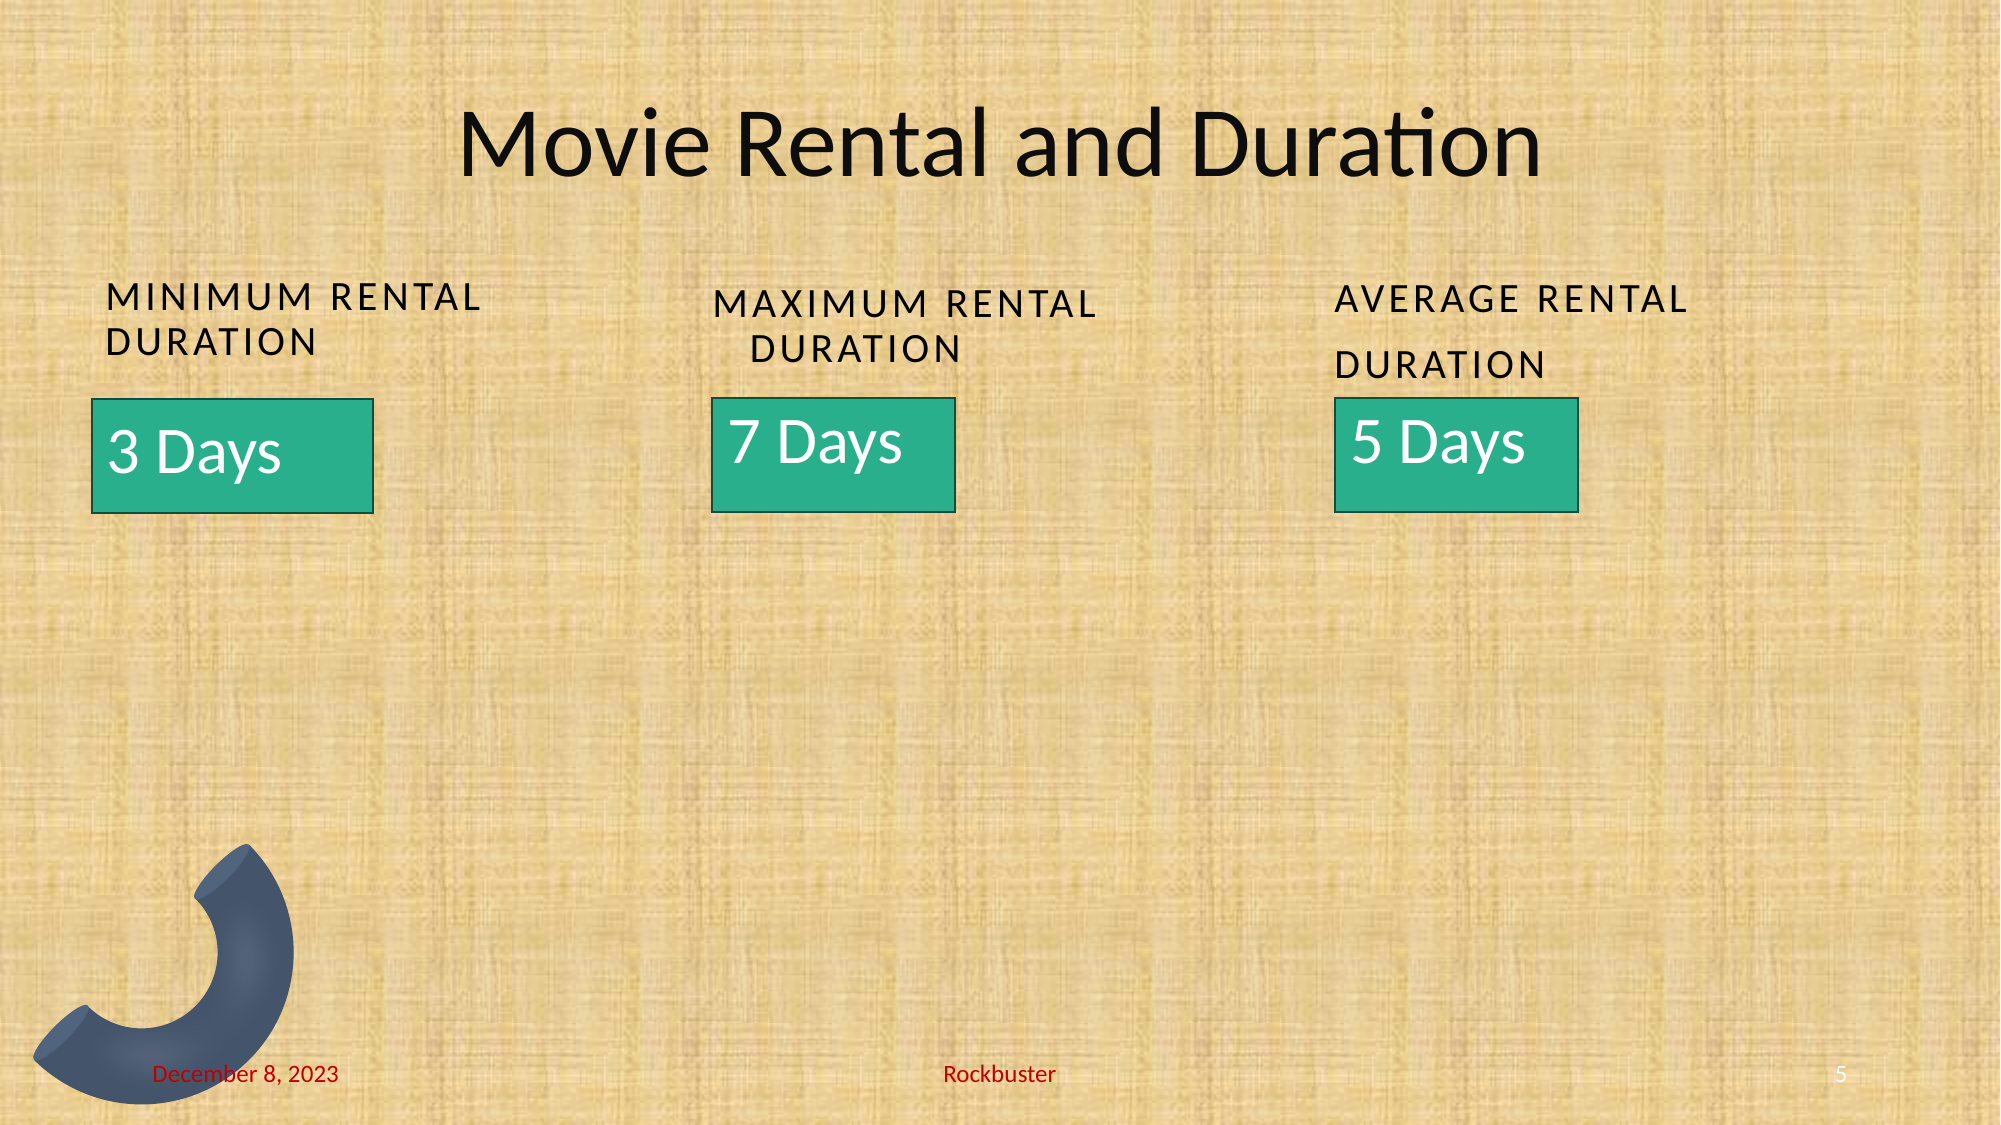

# Movie Rental and Duration
Minimum rental duration
Average rental
duration
Maximum rental duration
5 Days
7 Days
3 Days

December 8, 2023
Rockbuster
5